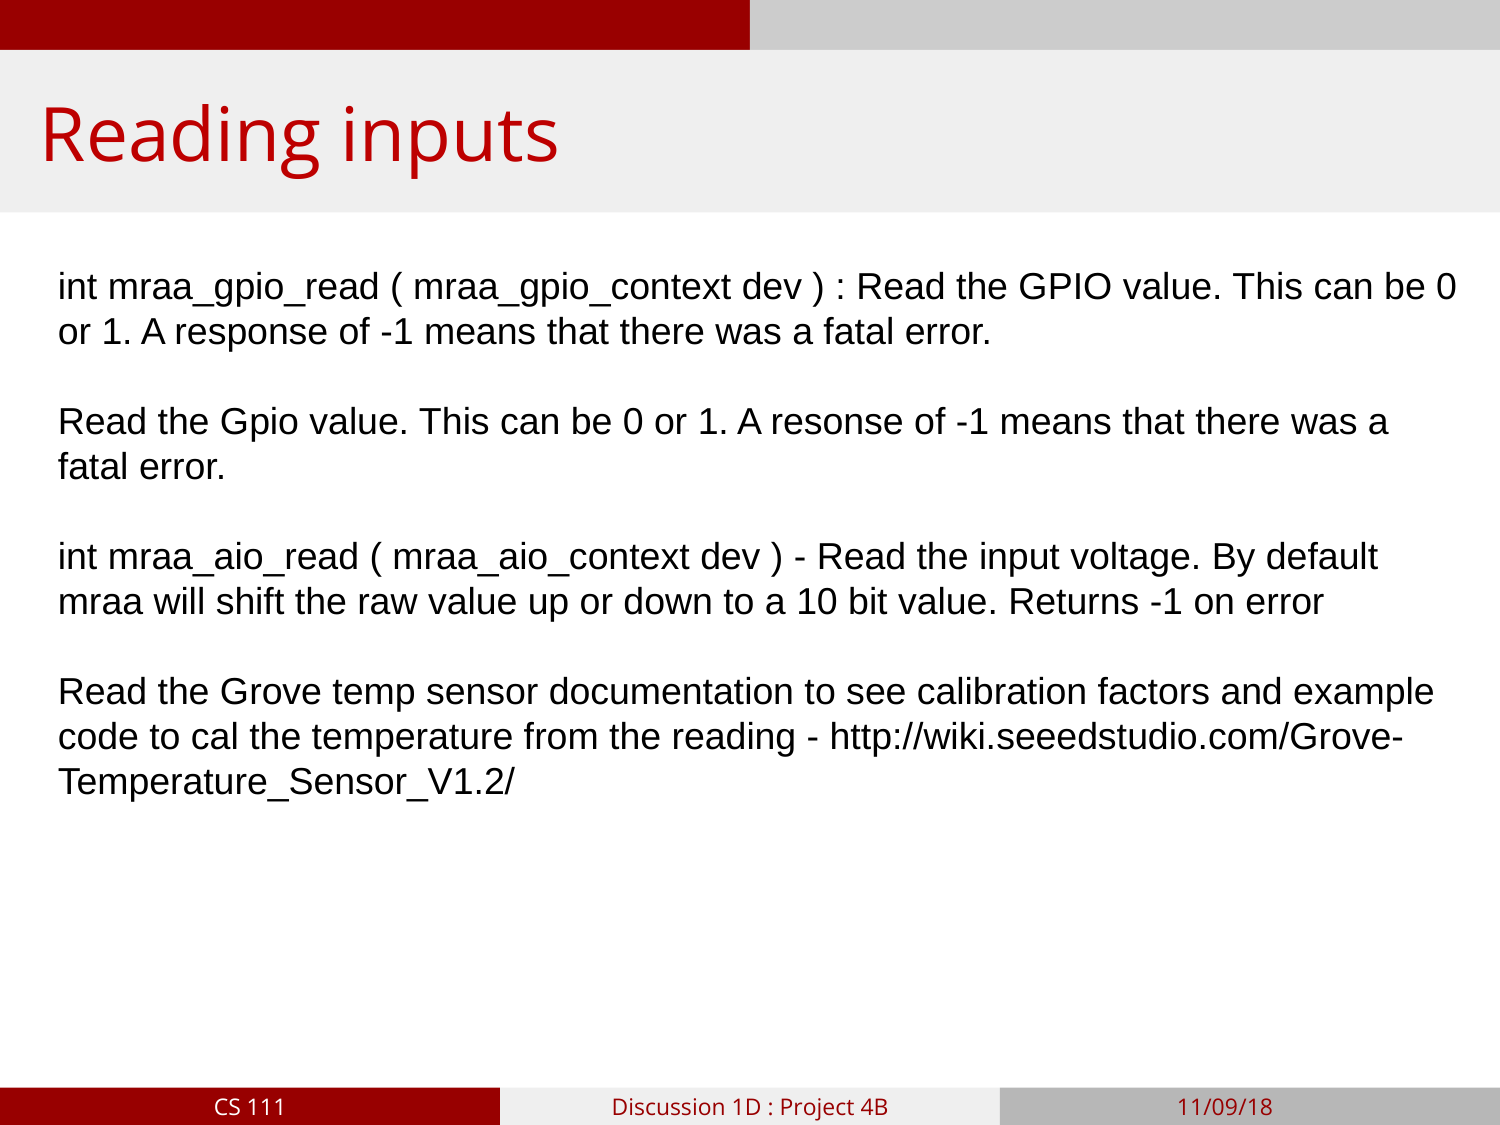

# Reading inputs
int mraa_gpio_read ( mraa_gpio_context dev ) : Read the GPIO value. This can be 0 or 1. A response of -1 means that there was a fatal error.

Read the Gpio value. This can be 0 or 1. A resonse of -1 means that there was a fatal error.
int mraa_aio_read ( mraa_aio_context dev ) - Read the input voltage. By default mraa will shift the raw value up or down to a 10 bit value. Returns -1 on error

Read the Grove temp sensor documentation to see calibration factors and example code to cal the temperature from the reading - http://wiki.seeedstudio.com/Grove-Temperature_Sensor_V1.2/